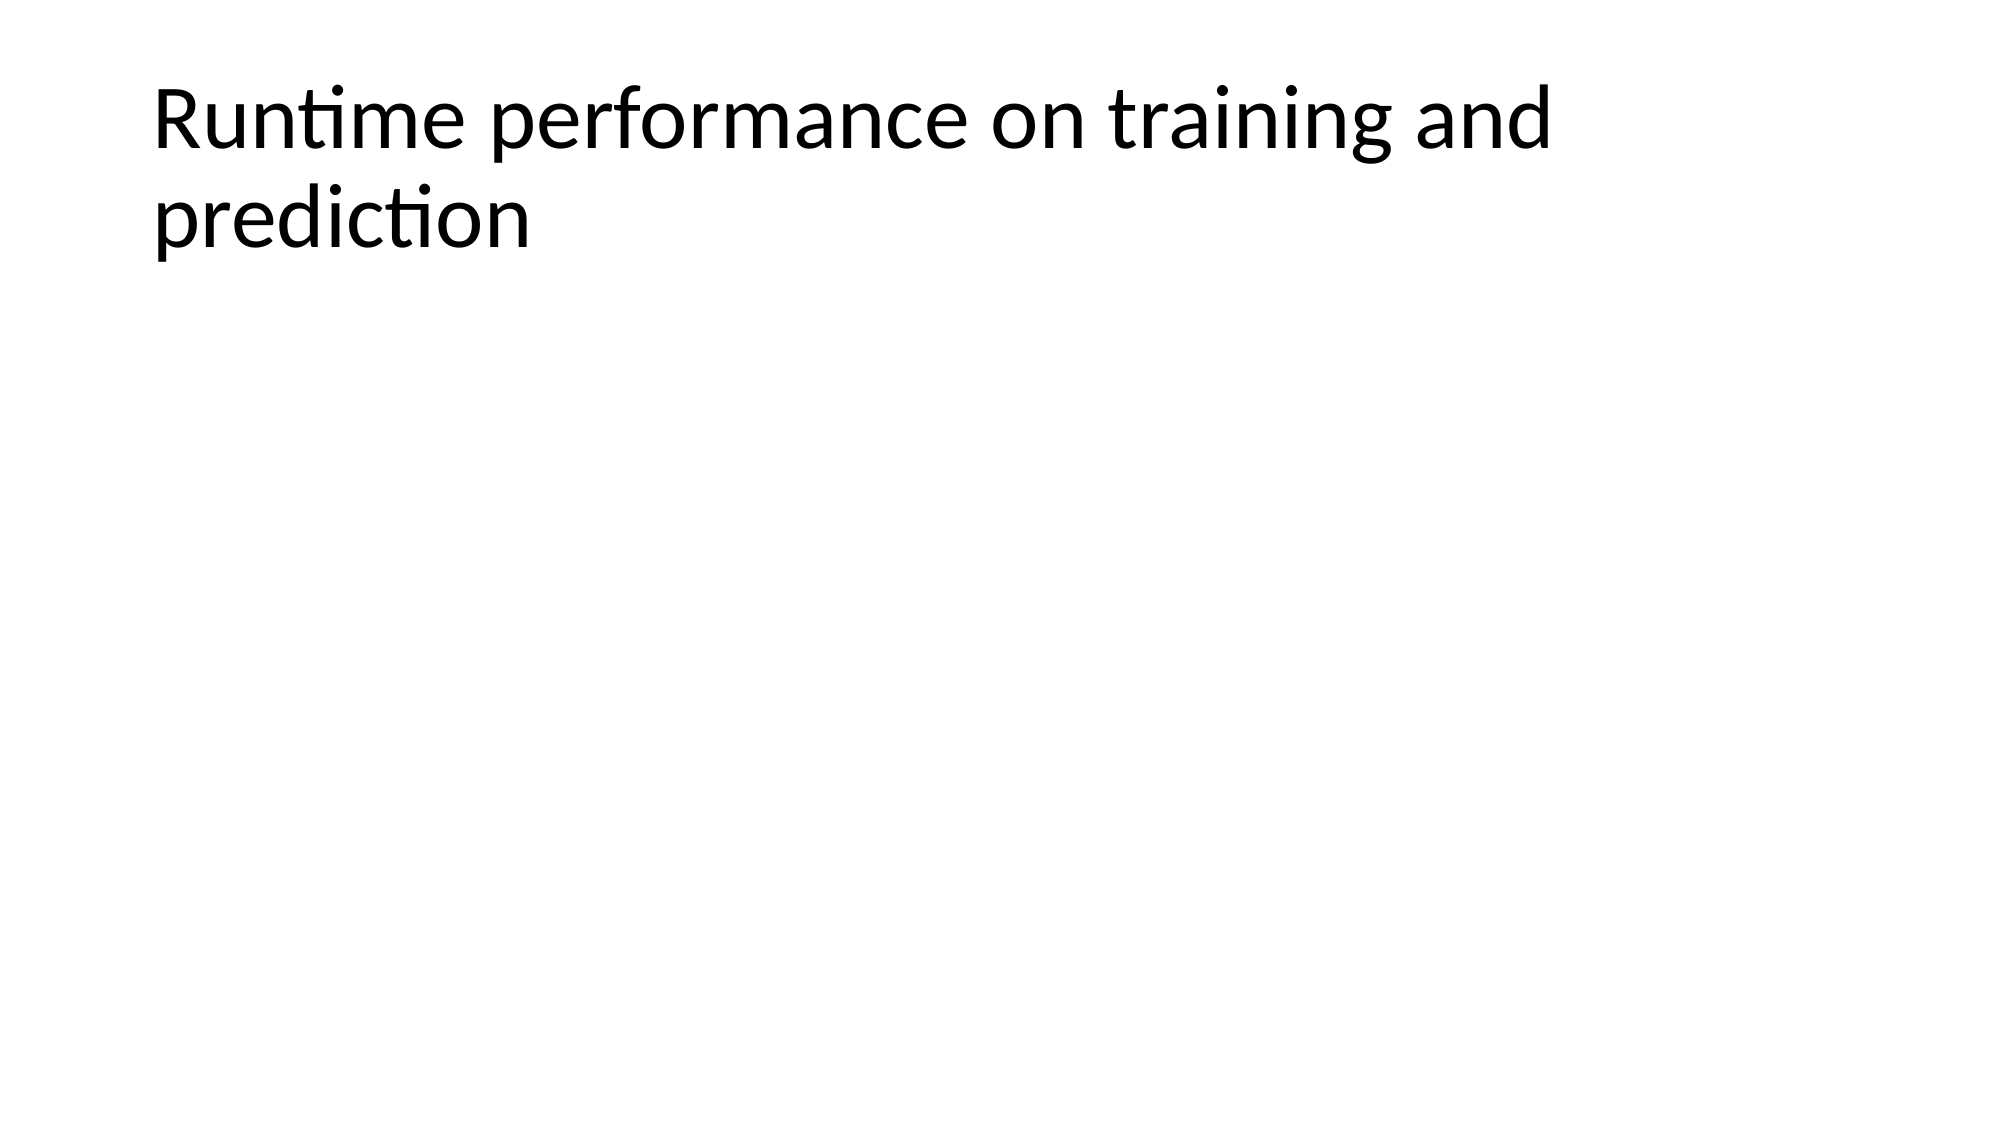

# Runtime performance on training and prediction